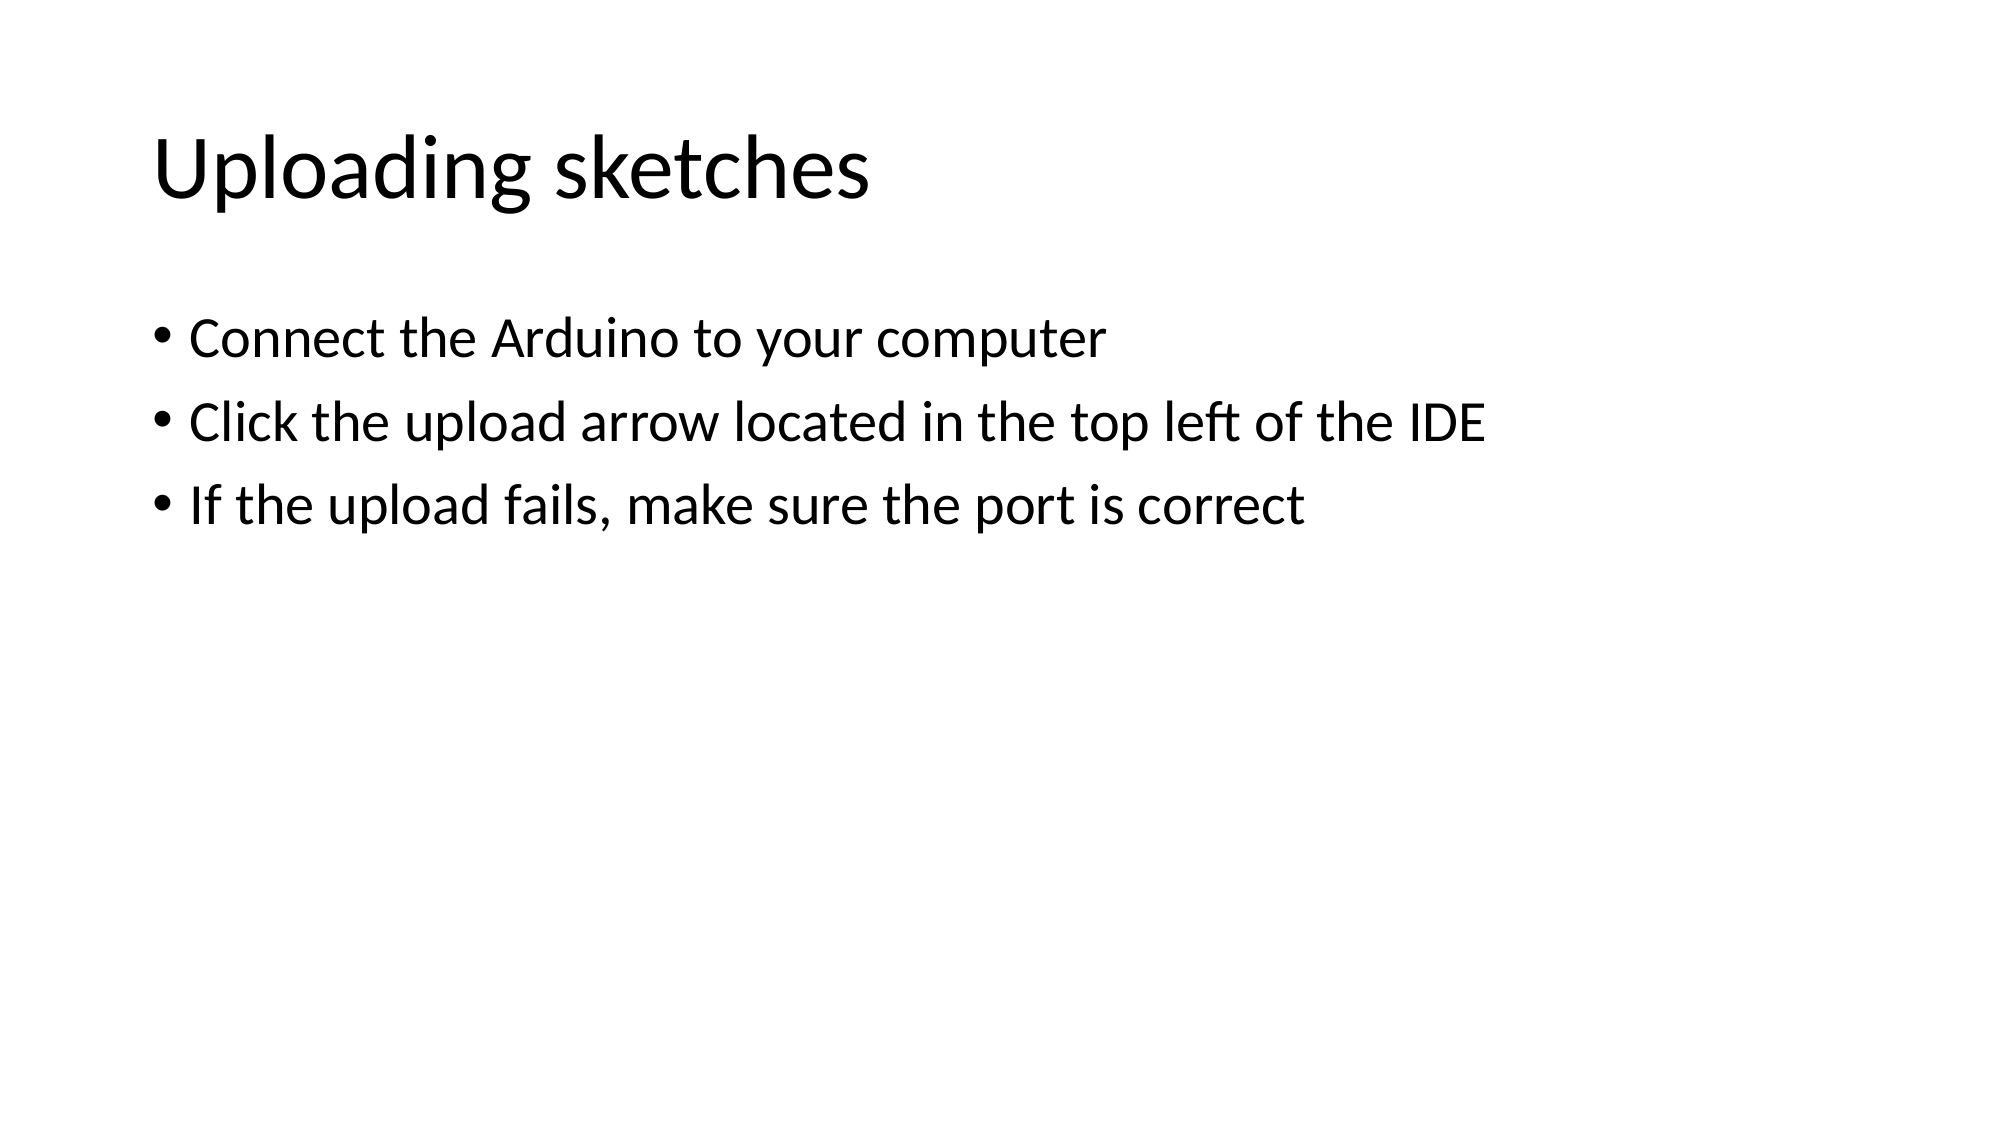

# Uploading sketches
Connect the Arduino to your computer
Click the upload arrow located in the top left of the IDE
If the upload fails, make sure the port is correct